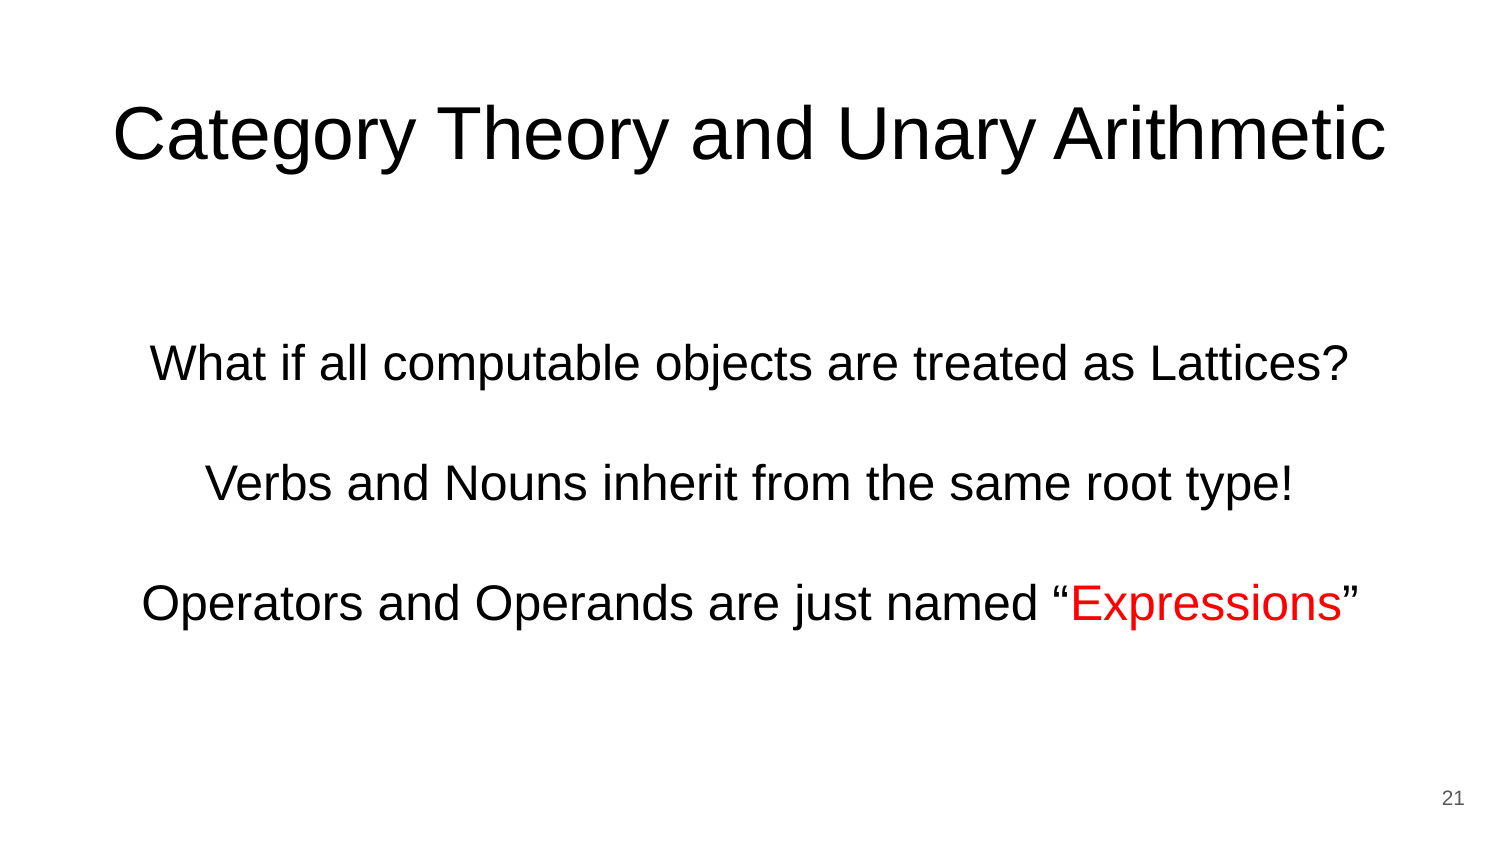

# Category Theory and Unary Arithmetic
What if all computable objects are treated as Lattices?

Verbs and Nouns inherit from the same root type!

Operators and Operands are just named “Expressions”
21